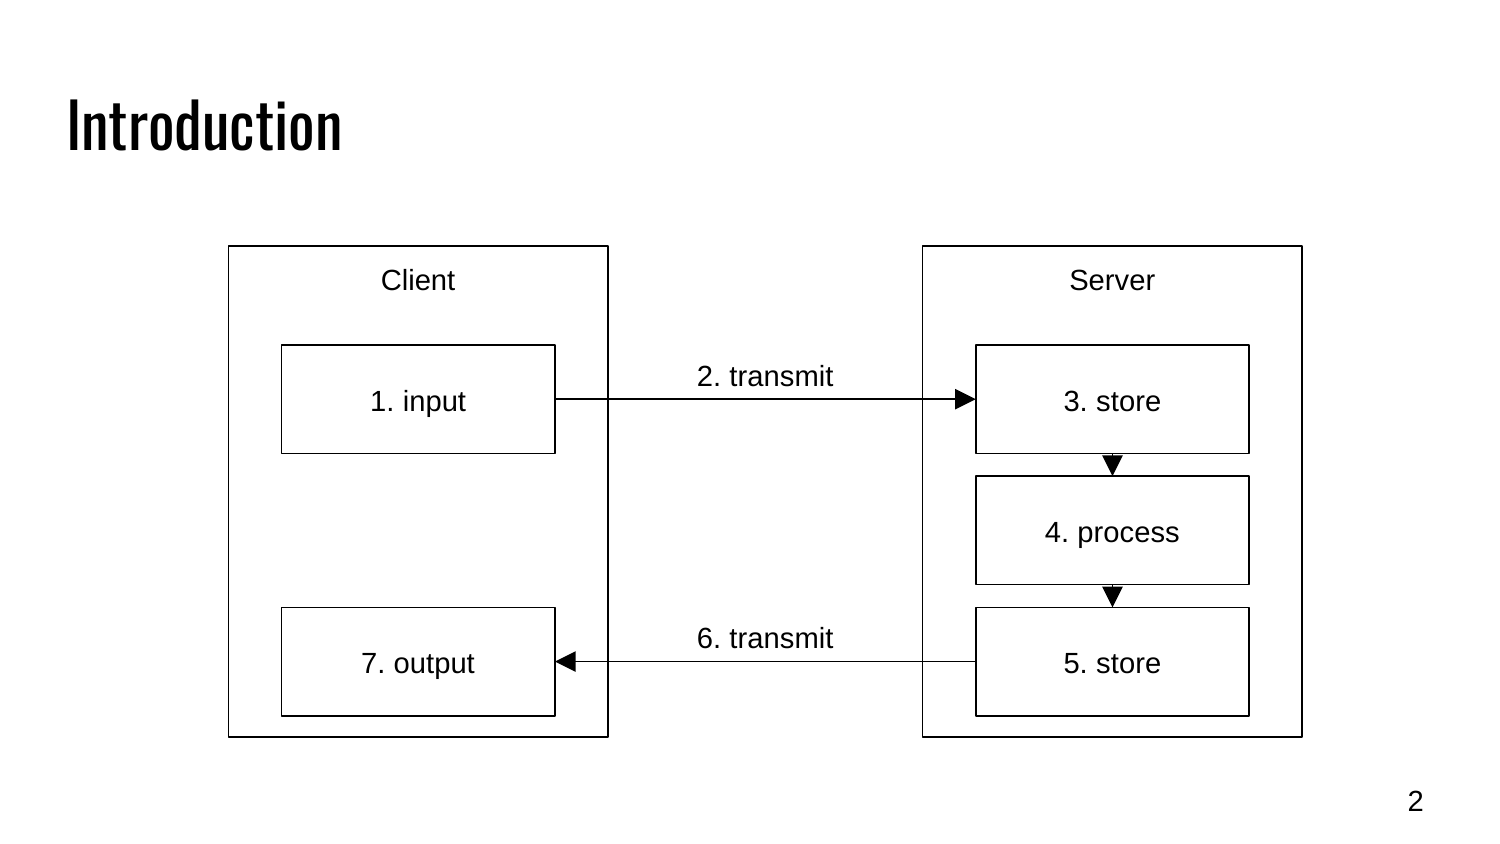

# Introduction
Client
Server
1. input
3. store
2. transmit
4. process
7. output
5. store
6. transmit
2